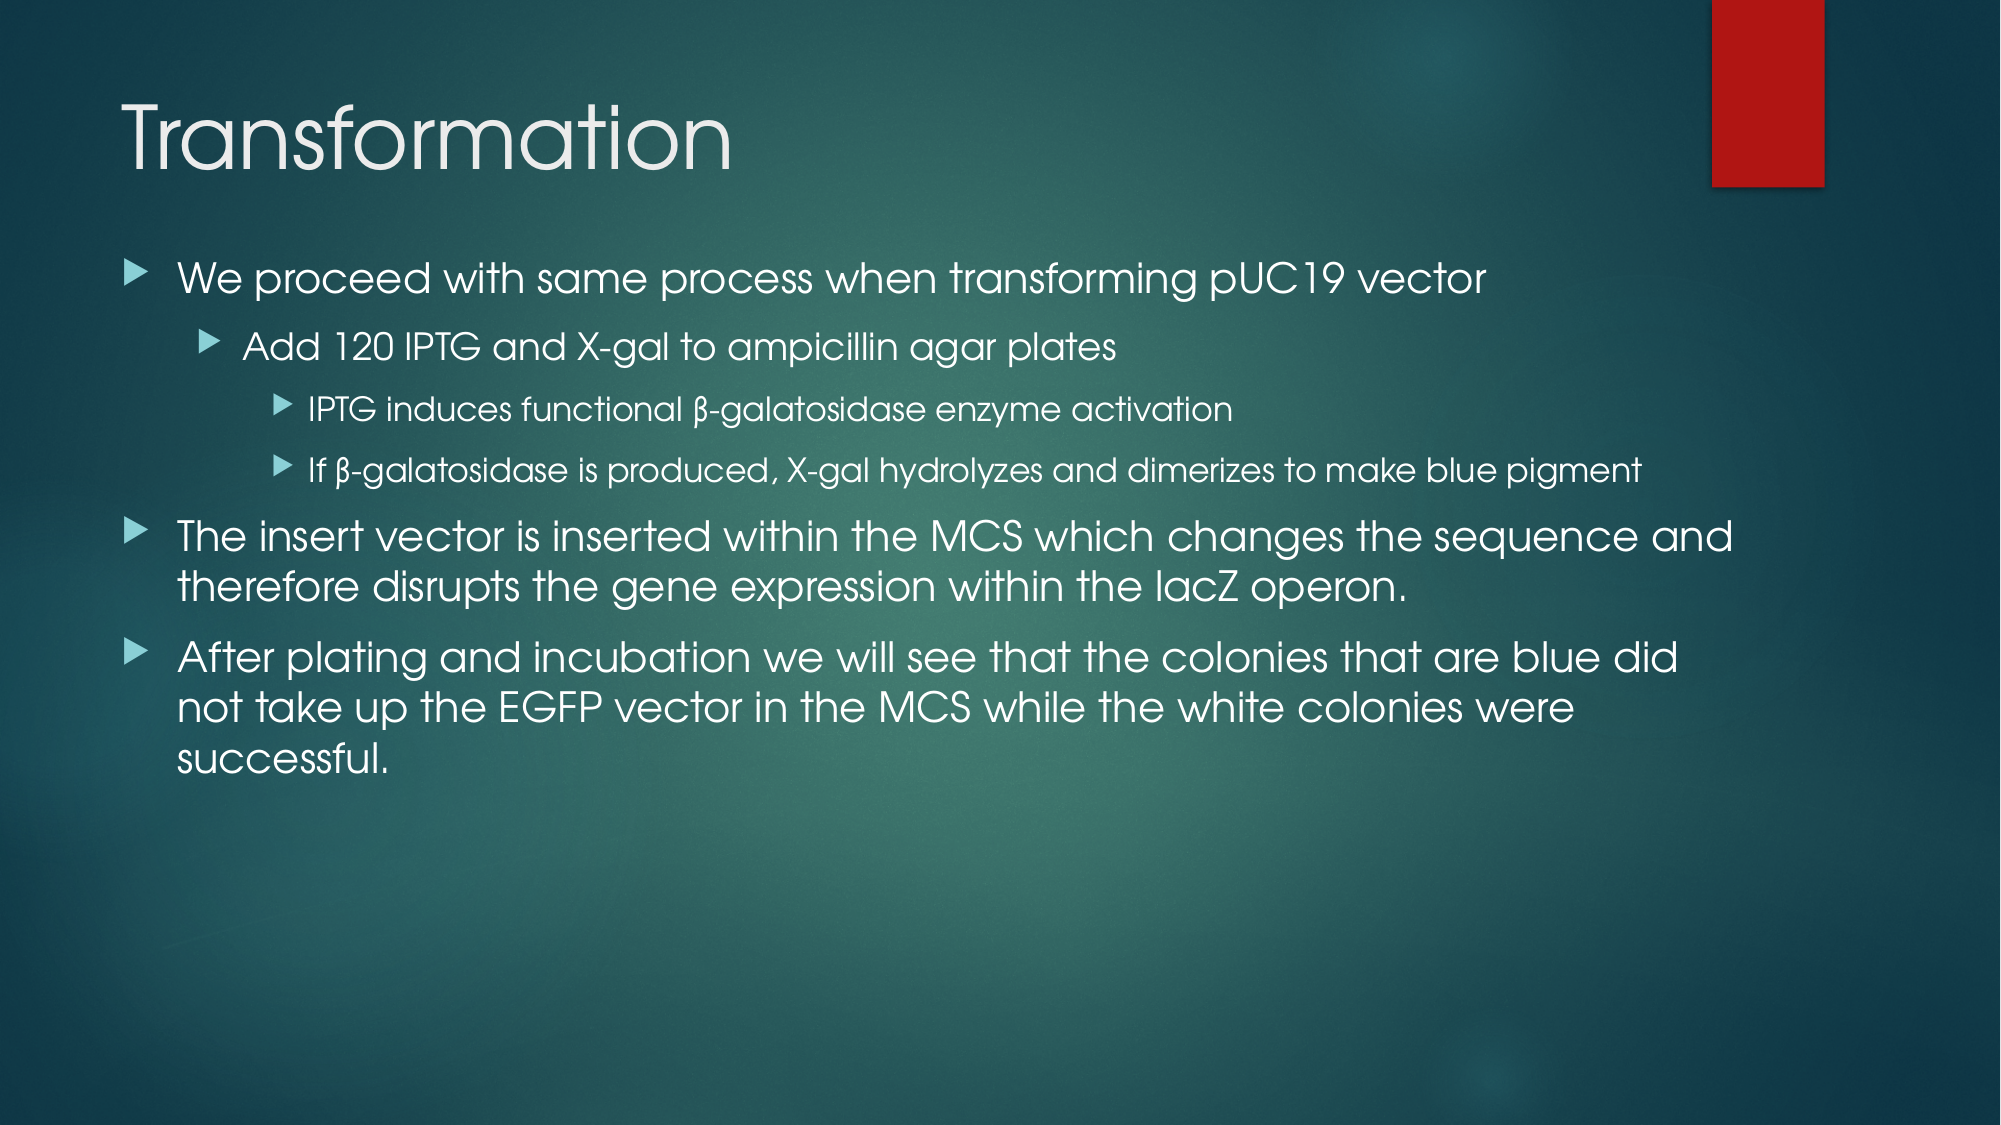

# Transformation
We proceed with same process when transforming pUC19 vector
Add 120 IPTG and X-gal to ampicillin agar plates
IPTG induces functional β-galatosidase enzyme activation
If β-galatosidase is produced, X-gal hydrolyzes and dimerizes to make blue pigment
The insert vector is inserted within the MCS which changes the sequence and therefore disrupts the gene expression within the lacZ operon.
After plating and incubation we will see that the colonies that are blue did not take up the EGFP vector in the MCS while the white colonies were successful.